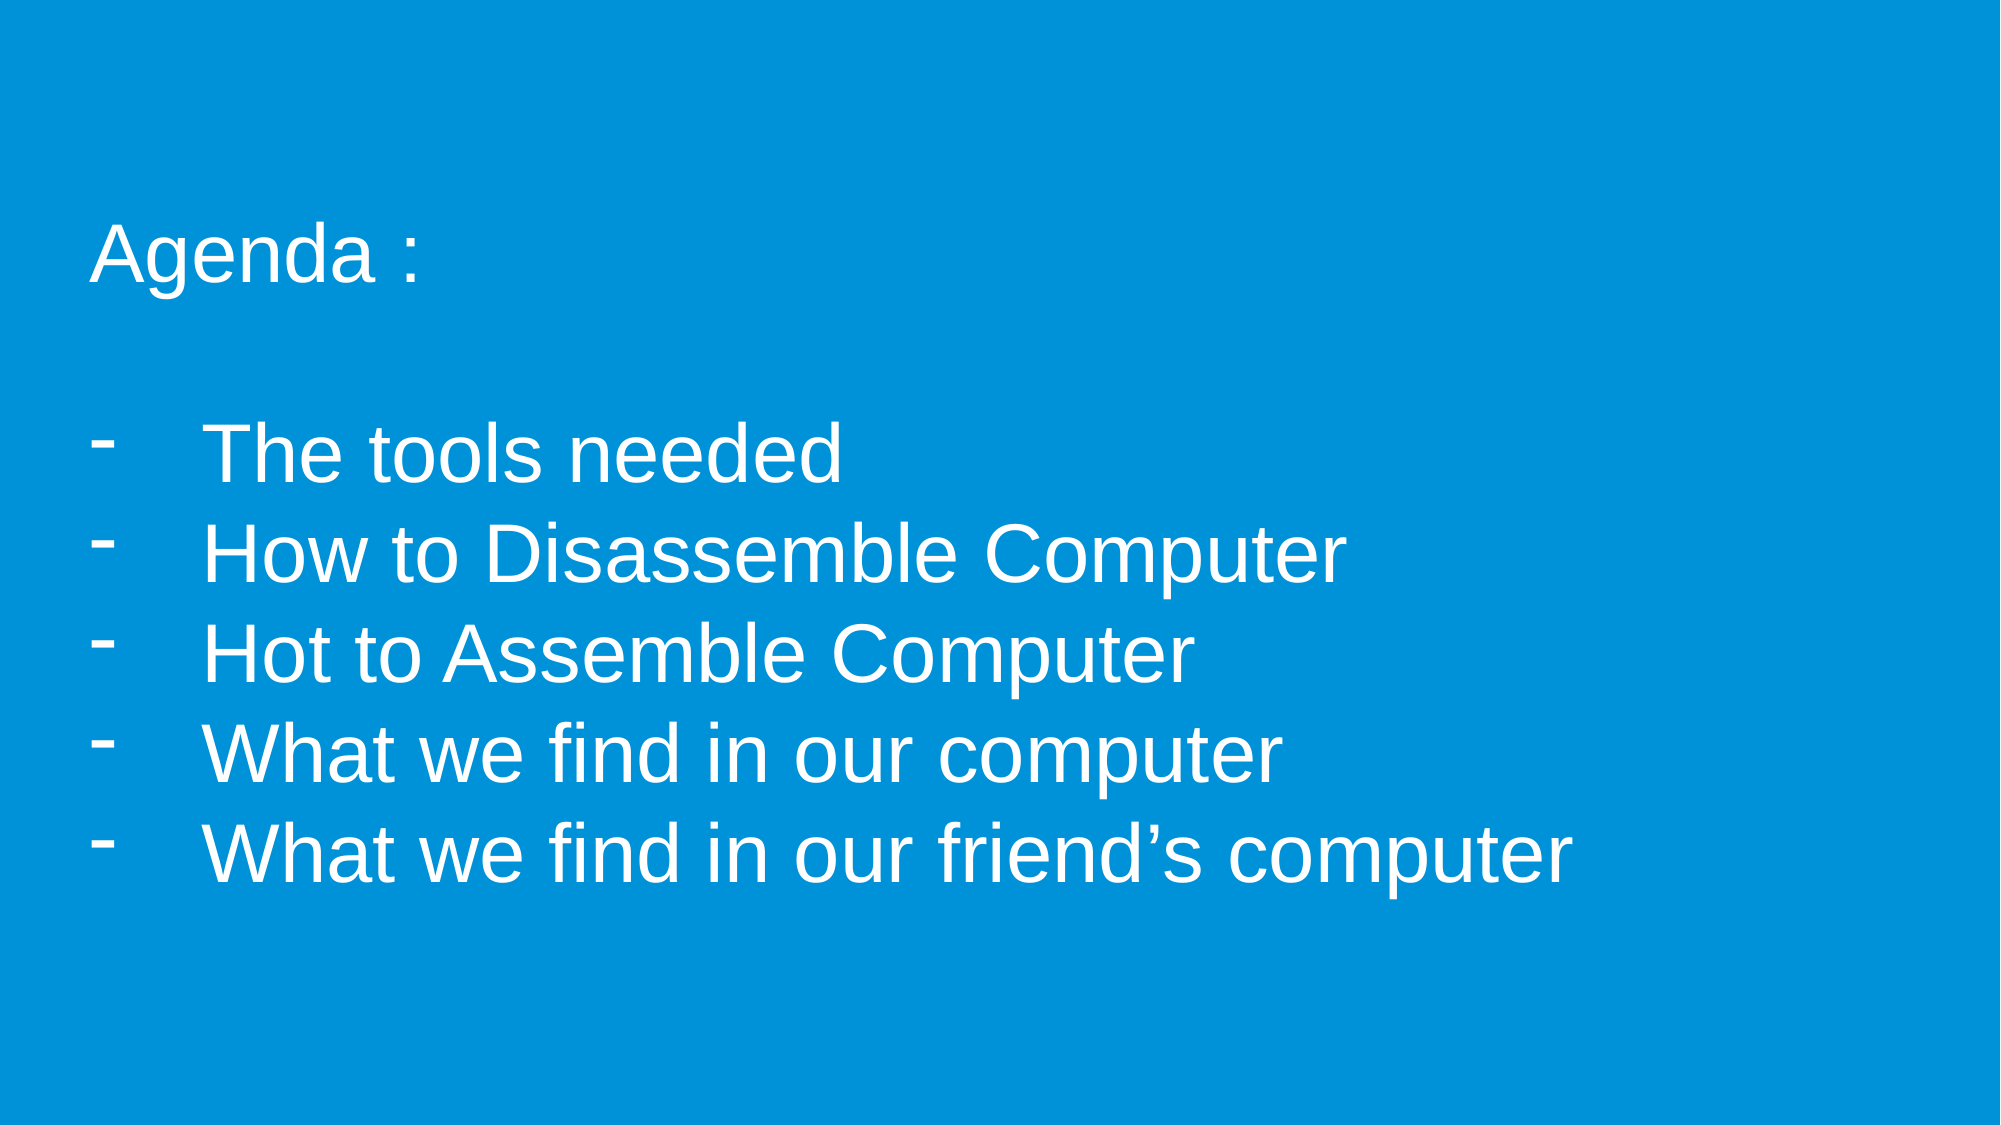

Agenda :

The tools needed
How to Disassemble Computer
Hot to Assemble Computer
What we find in our computer
What we find in our friend’s computer